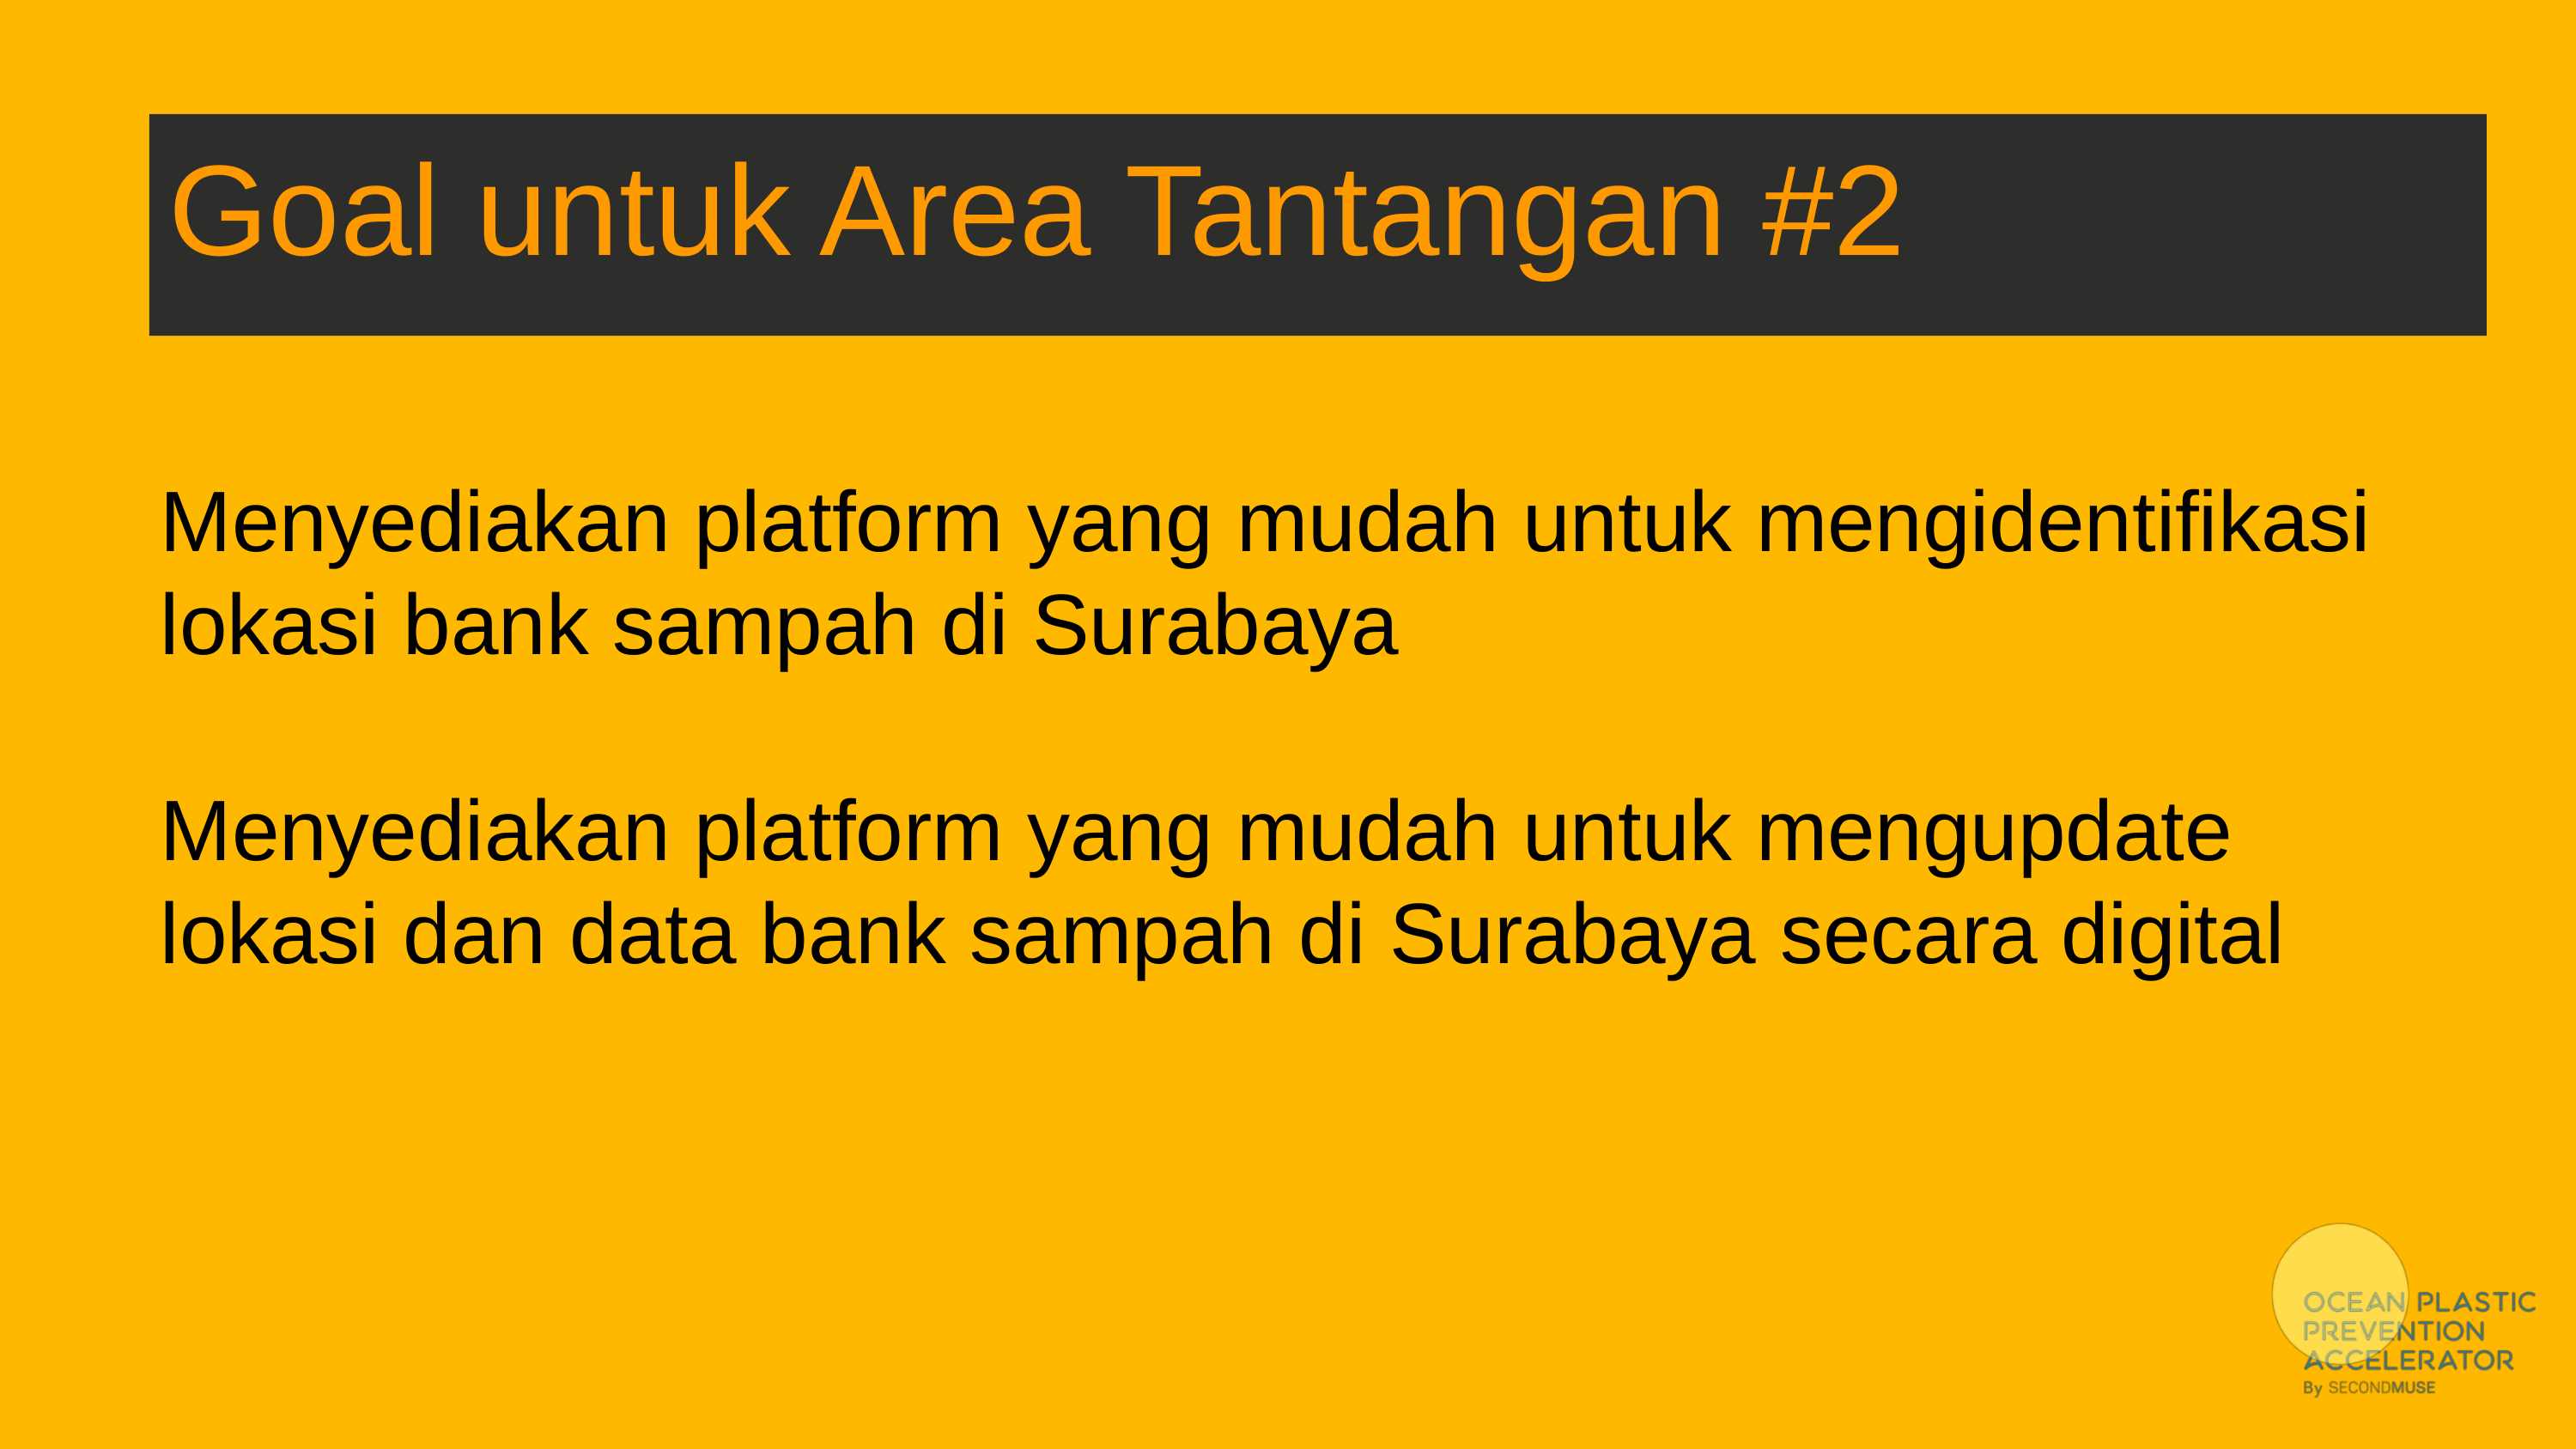

Goal untuk Area Tantangan #2

Menyediakan platform yang mudah untuk mengidentifikasi lokasi bank sampah di Surabaya

Menyediakan platform yang mudah untuk mengupdate lokasi dan data bank sampah di Surabaya secara digital